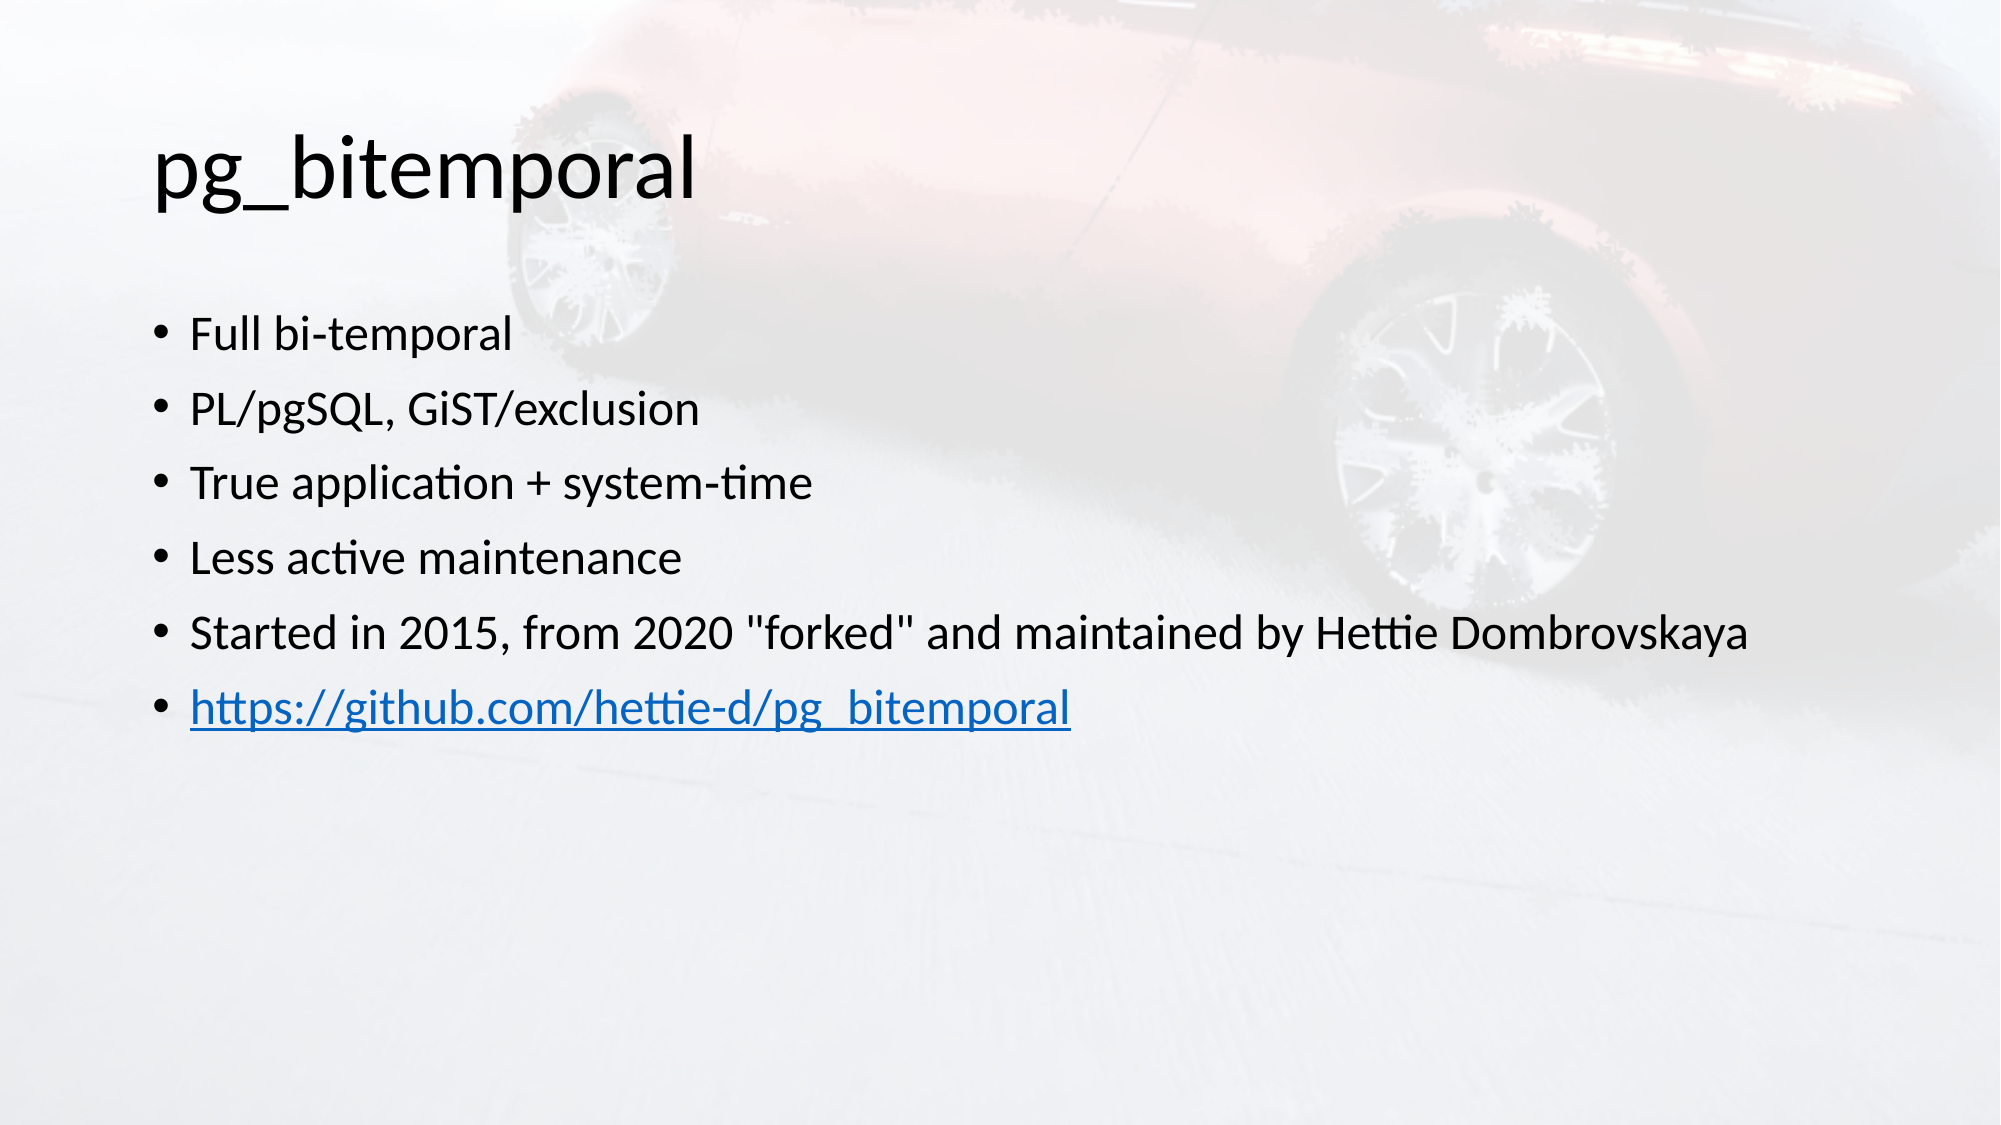

# pg_bitemporal
Full bi‑temporal
PL/pgSQL, GiST/exclusion
True application + system‑time
Less active maintenance
Started in 2015, from 2020 "forked" and maintained by Hettie Dombrovskaya
https://github.com/hettie-d/pg_bitemporal